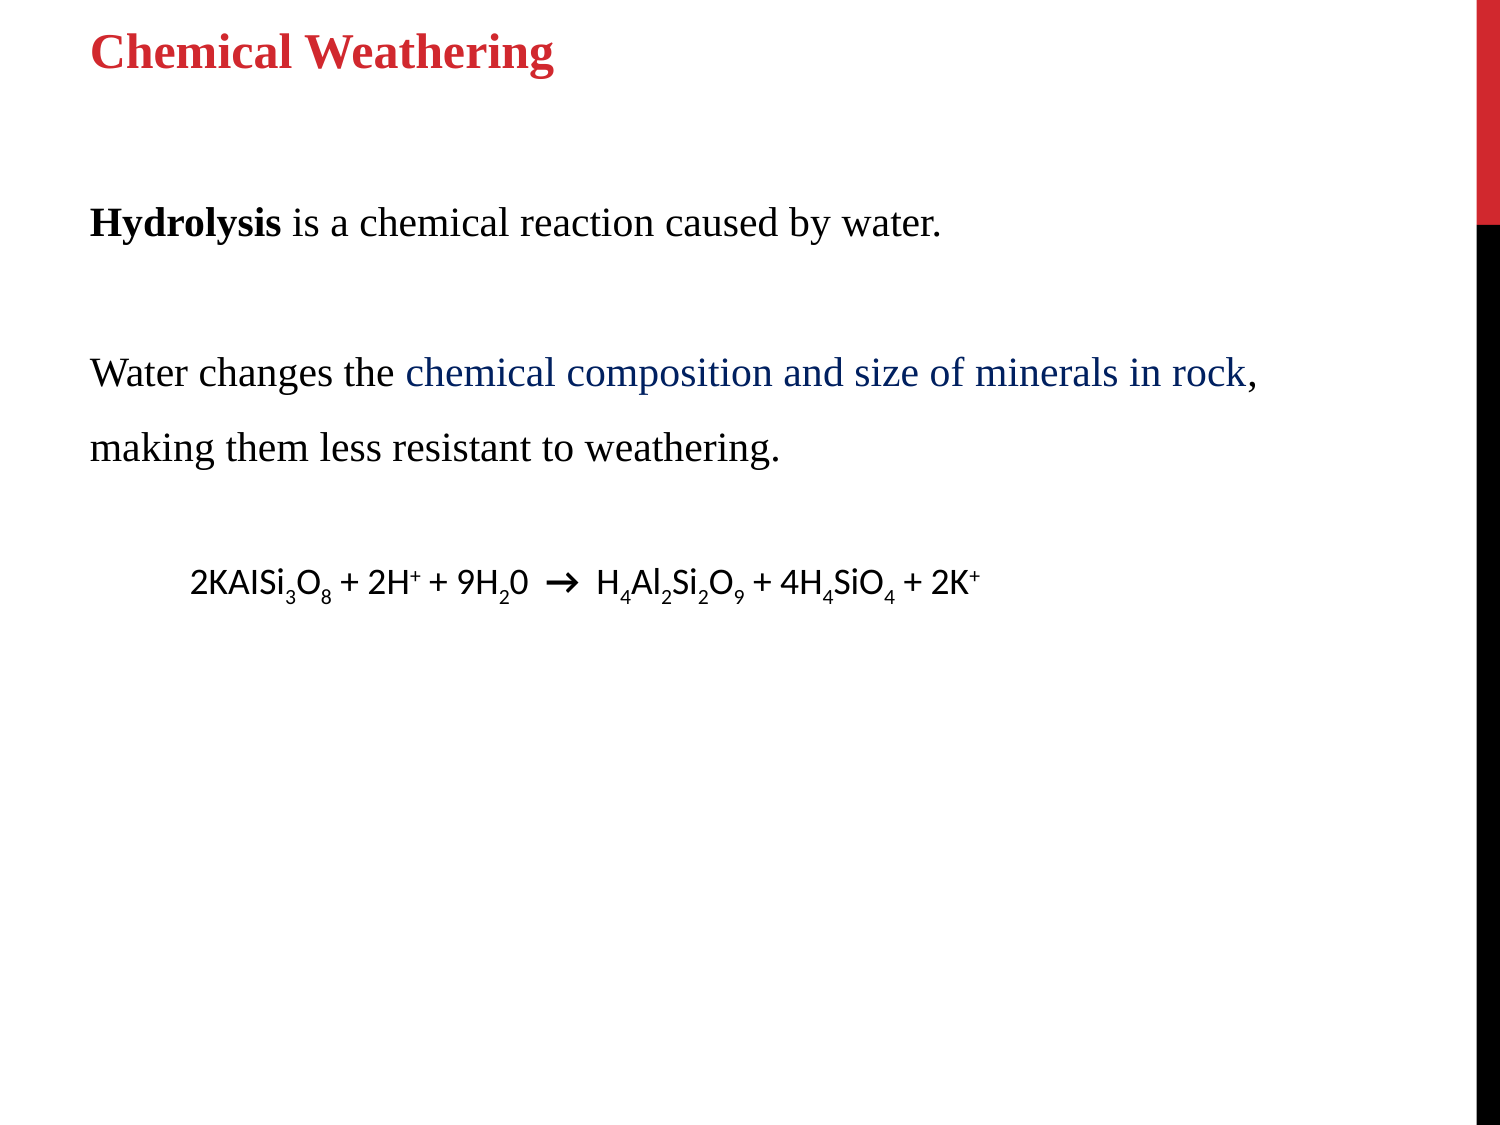

Chemical Weathering
Hydrolysis is a chemical reaction caused by water.

Water changes the chemical composition and size of minerals in rock, making them less resistant to weathering.

2KAISi3O8 + 2H+ + 9H20  →  H4Al2Si2O9 + 4H4SiO4 + 2K+